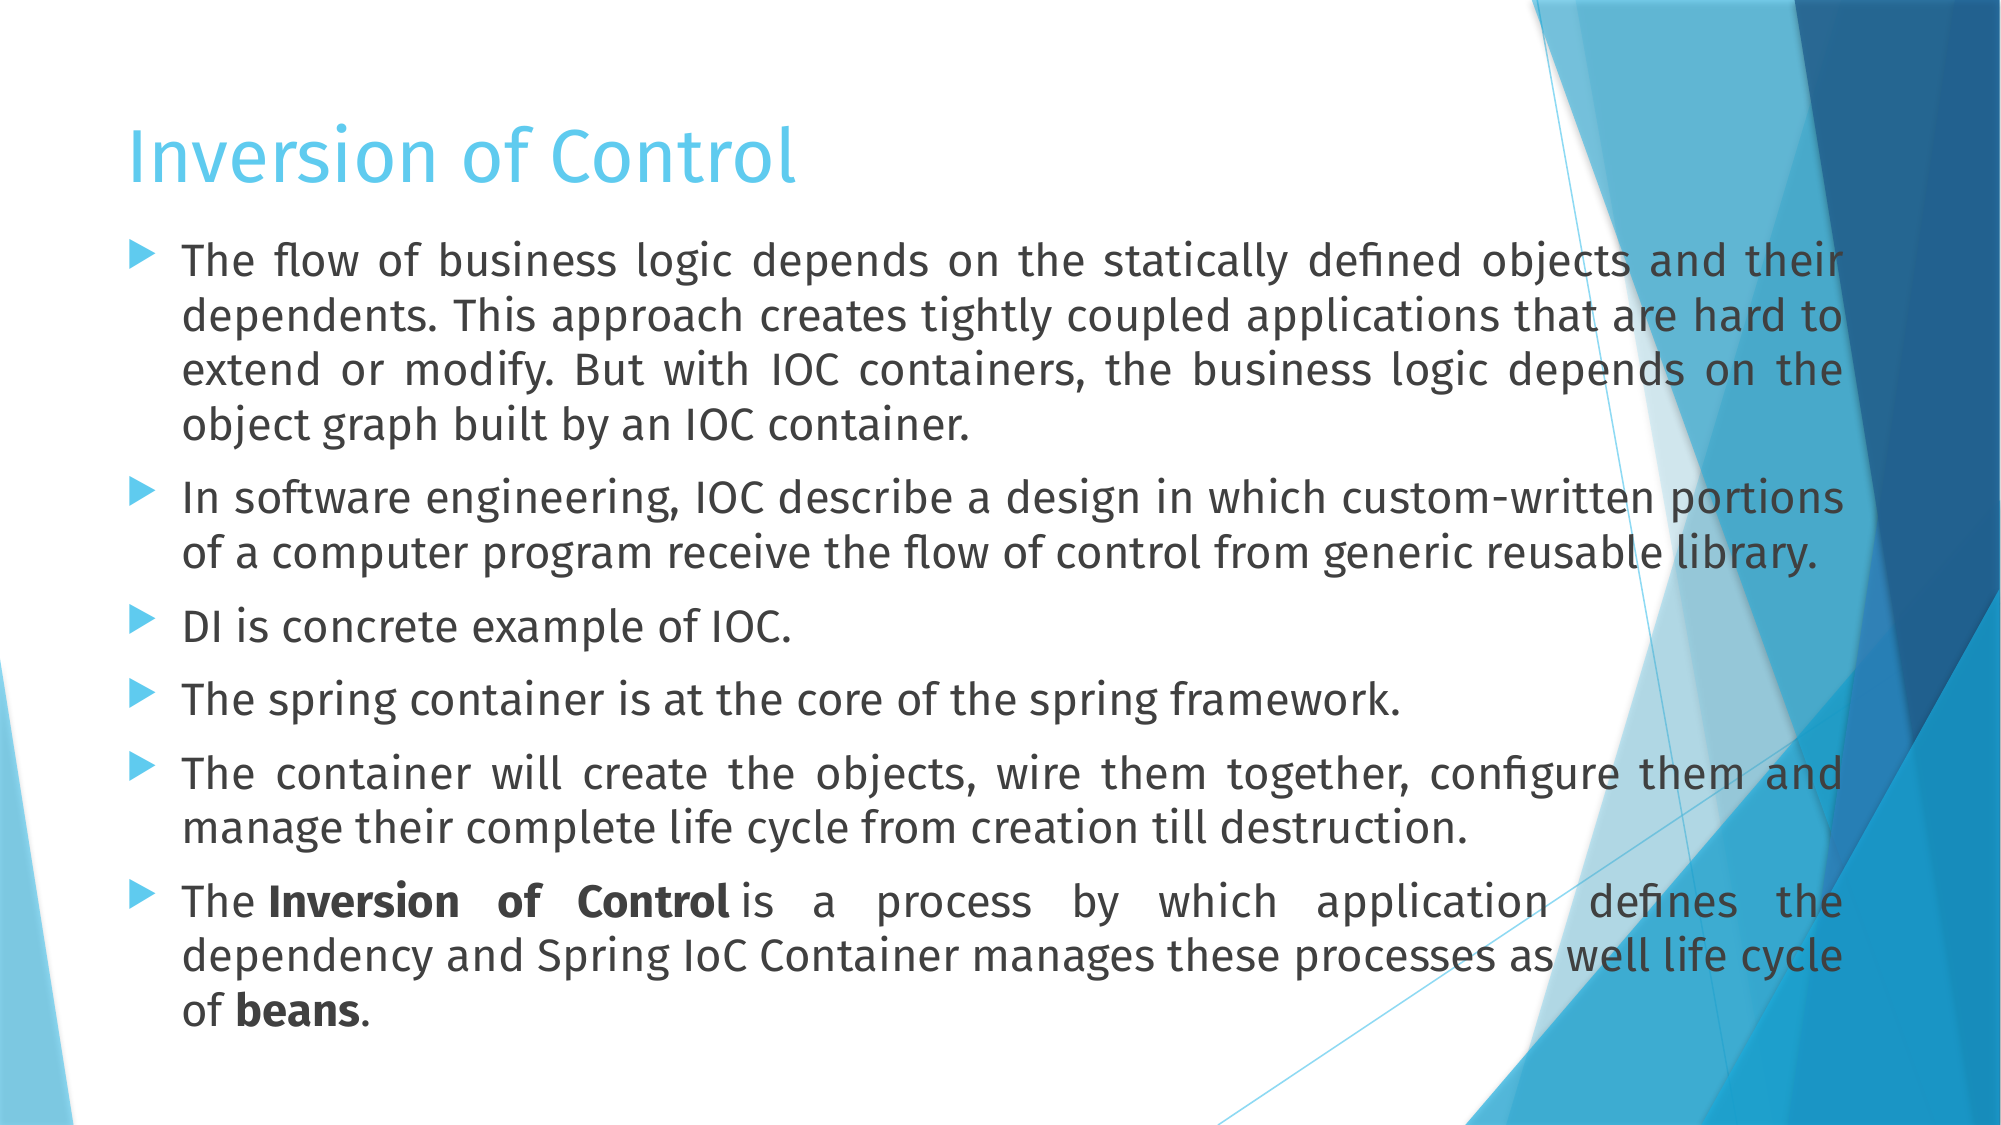

# Inversion of Control
The flow of business logic depends on the statically defined objects and their dependents. This approach creates tightly coupled applications that are hard to extend or modify. But with IOC containers, the business logic depends on the object graph built by an IOC container.
In software engineering, IOC describe a design in which custom-written portions of a computer program receive the flow of control from generic reusable library.
DI is concrete example of IOC.
The spring container is at the core of the spring framework.
The container will create the objects, wire them together, configure them and manage their complete life cycle from creation till destruction.
The Inversion of Control is a process by which application defines the dependency and Spring IoC Container manages these processes as well life cycle of beans.